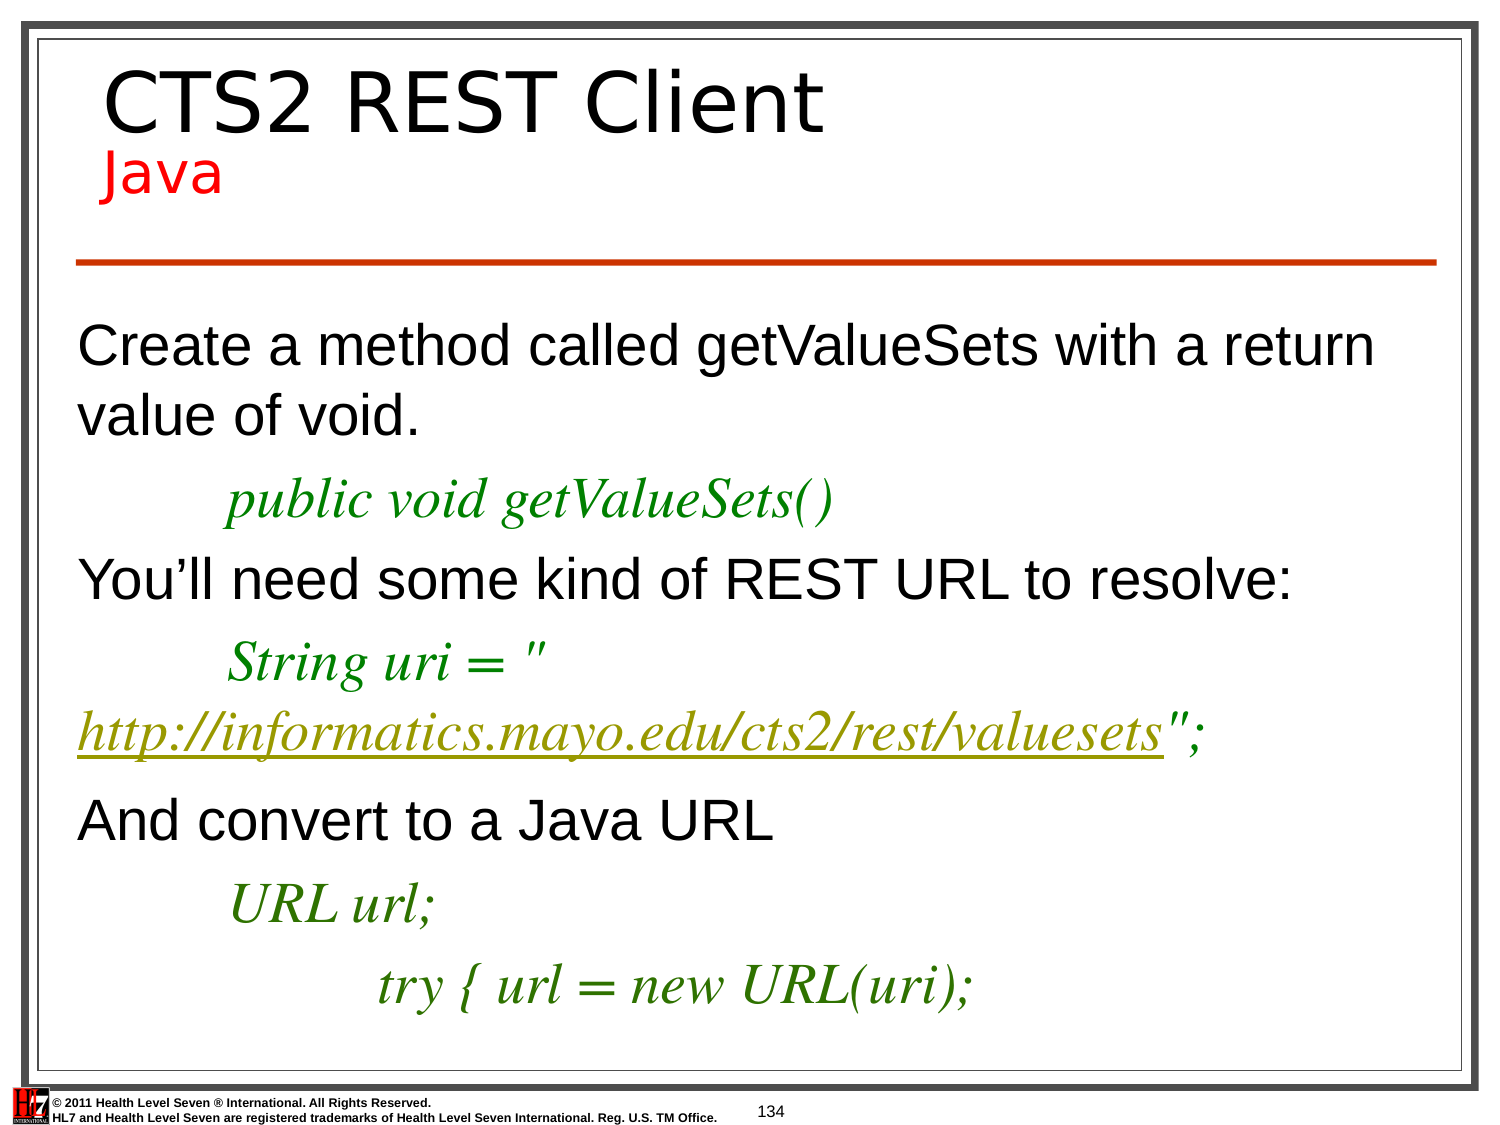

# CTS2 REST Client Java
Create a method called getValueSets with a return value of void.
	public void getValueSets()
You’ll need some kind of REST URL to resolve:
	String uri = "http://informatics.mayo.edu/cts2/rest/valuesets";
And convert to a Java URL
	URL url;
		try { url = new URL(uri);
134